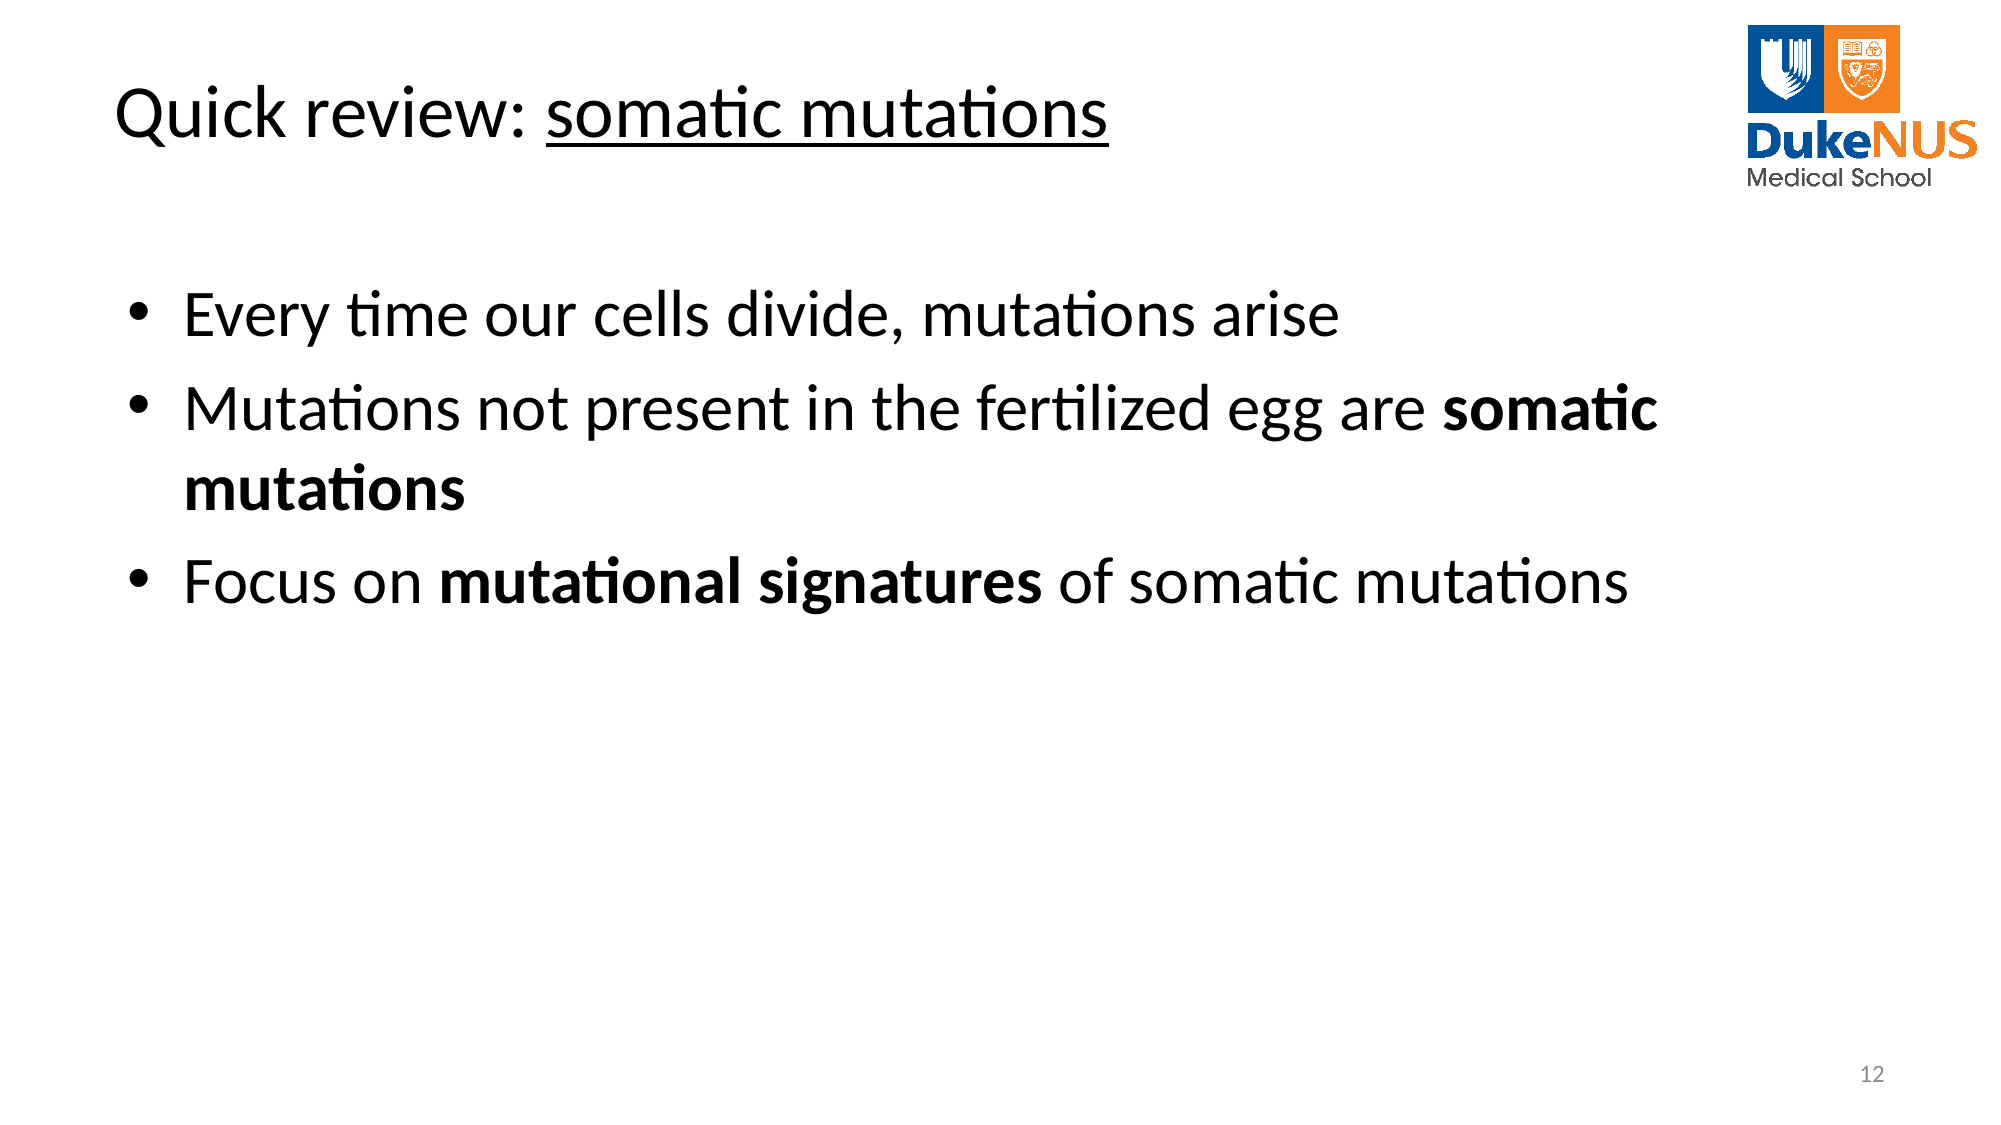

# Quick review: somatic mutations
Every time our cells divide, mutations arise
Mutations not present in the fertilized egg are somatic mutations
Focus on mutational signatures of somatic mutations
12